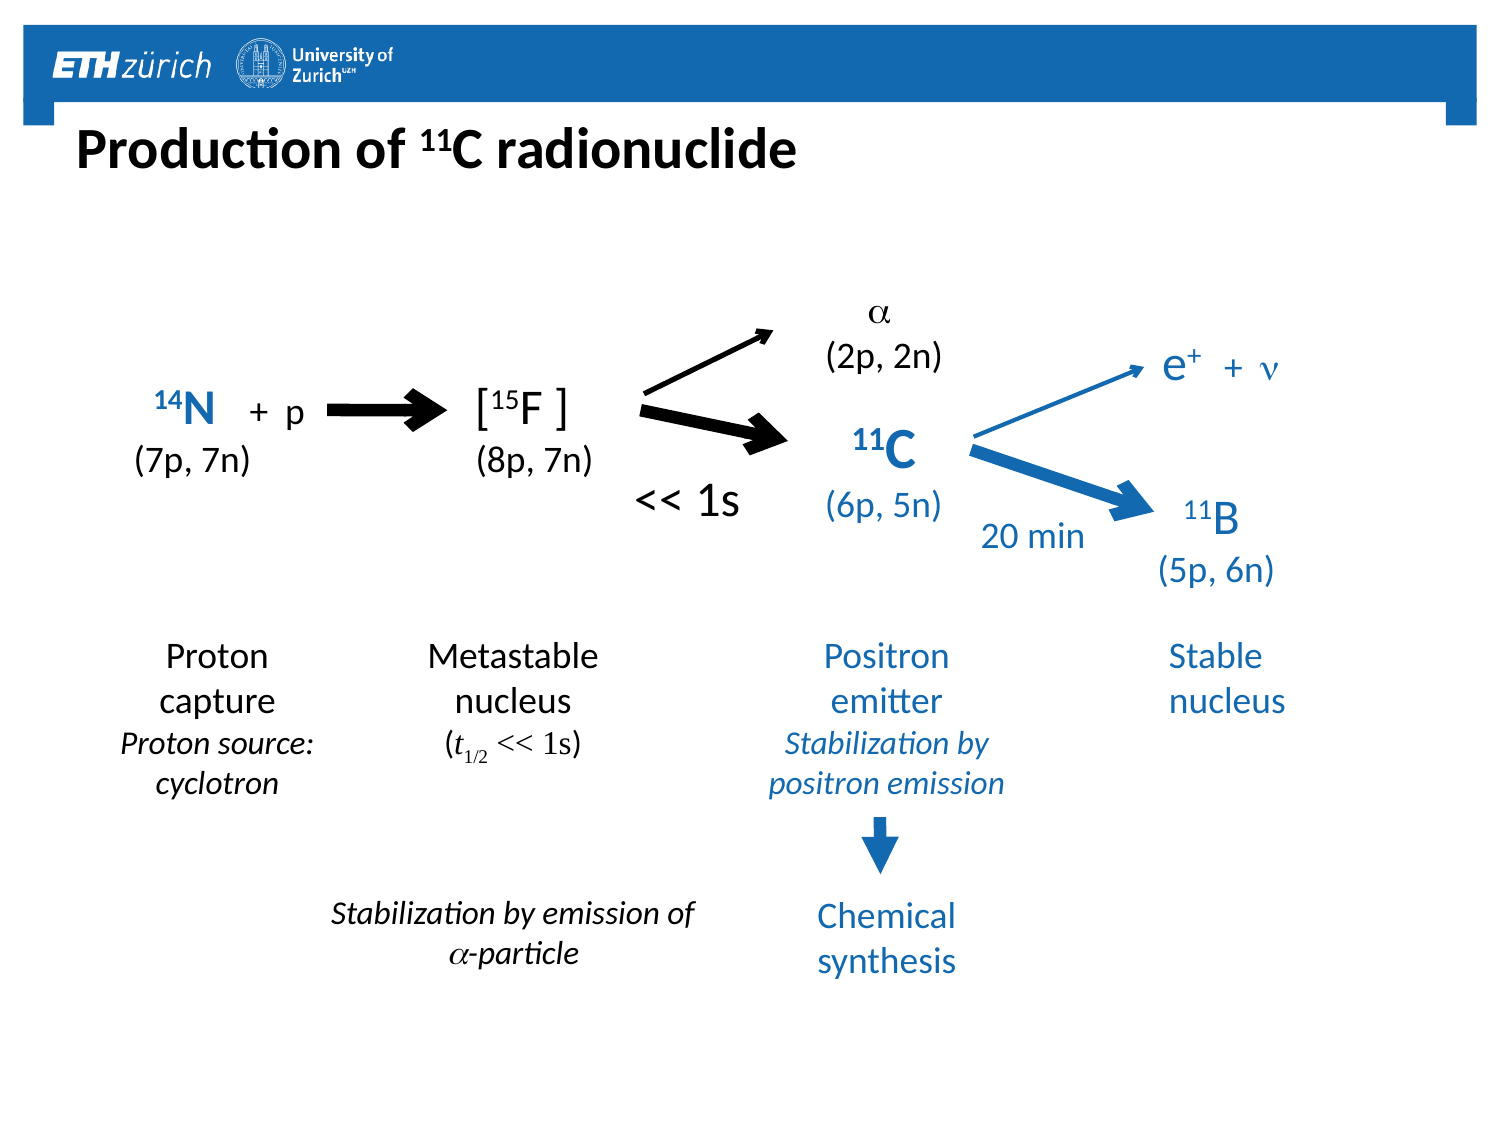

# Production of 11C radionuclide
     α
(2p, 2n)
e+  +  ν

     14N   +  p                    [15F ]
   (7p, 7n)        	        (8p, 7n)
11C
(6p, 5n)

<< 1s
   11B
(5p, 6n)
20 min
Proton
capture
Proton source:
cyclotron
Metastable
nucleus
(t1/2 << 1s)
Positron
emitter
Stabilization by
positron emission

Chemical
synthesis
Stable
nucleus

Stabilization by emission of α-particle